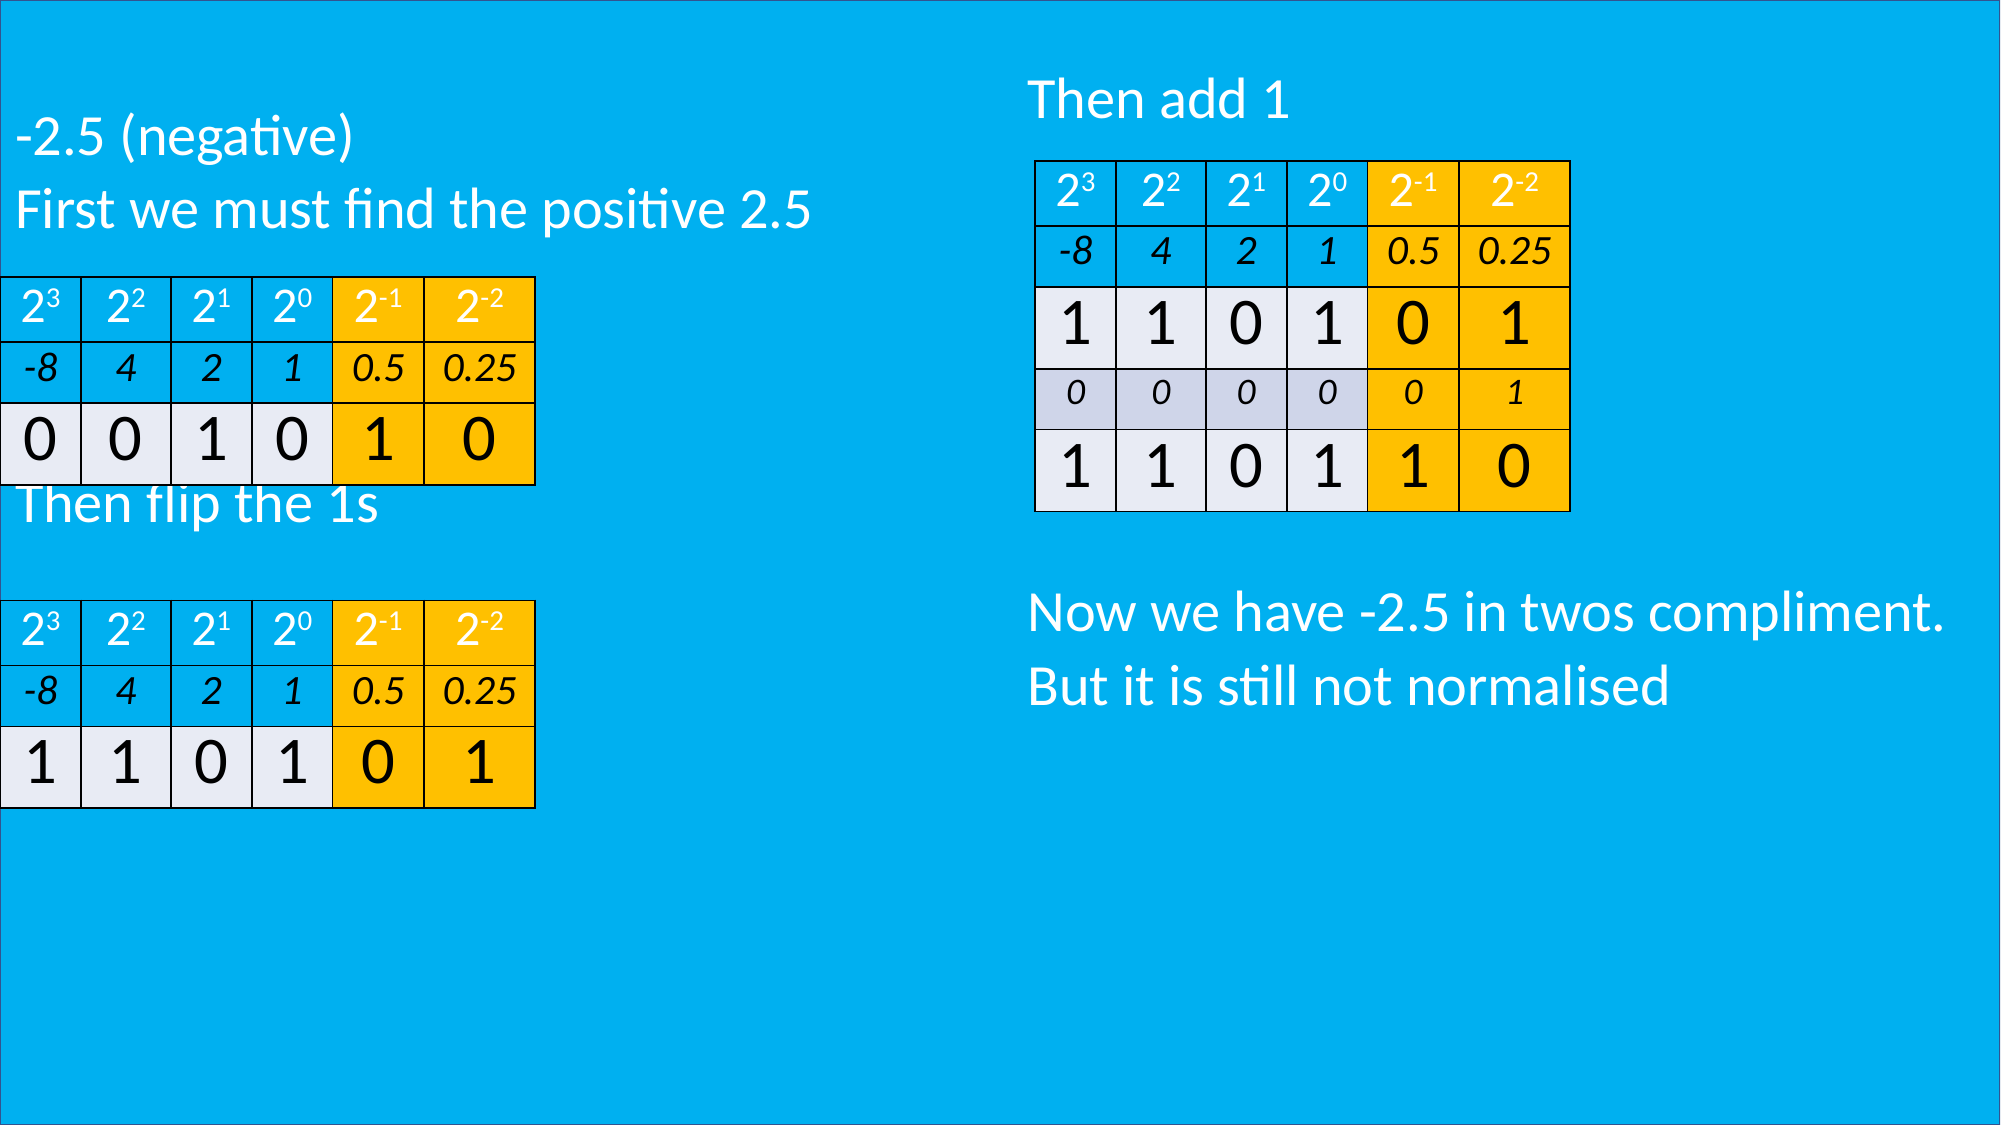

#
Then add 1

Now we have -2.5 in twos compliment.
But it is still not normalised

-2.5 (negative)
First we must find the positive 2.5

Then flip the 1s

| 23 | 22 | 21 | 20 | 2-1 | 2-2 |
| --- | --- | --- | --- | --- | --- |
| -8 | 4 | 2 | 1 | 0.5 | 0.25 |
| 1 | 1 | 0 | 1 | 0 | 1 |
| 0 | 0 | 0 | 0 | 0 | 1 |
| 1 | 1 | 0 | 1 | 1 | 0 |
| 23 | 22 | 21 | 20 | 2-1 | 2-2 |
| --- | --- | --- | --- | --- | --- |
| -8 | 4 | 2 | 1 | 0.5 | 0.25 |
| 0 | 0 | 1 | 0 | 1 | 0 |
| 23 | 22 | 21 | 20 | 2-1 | 2-2 |
| --- | --- | --- | --- | --- | --- |
| -8 | 4 | 2 | 1 | 0.5 | 0.25 |
| 1 | 1 | 0 | 1 | 0 | 1 |